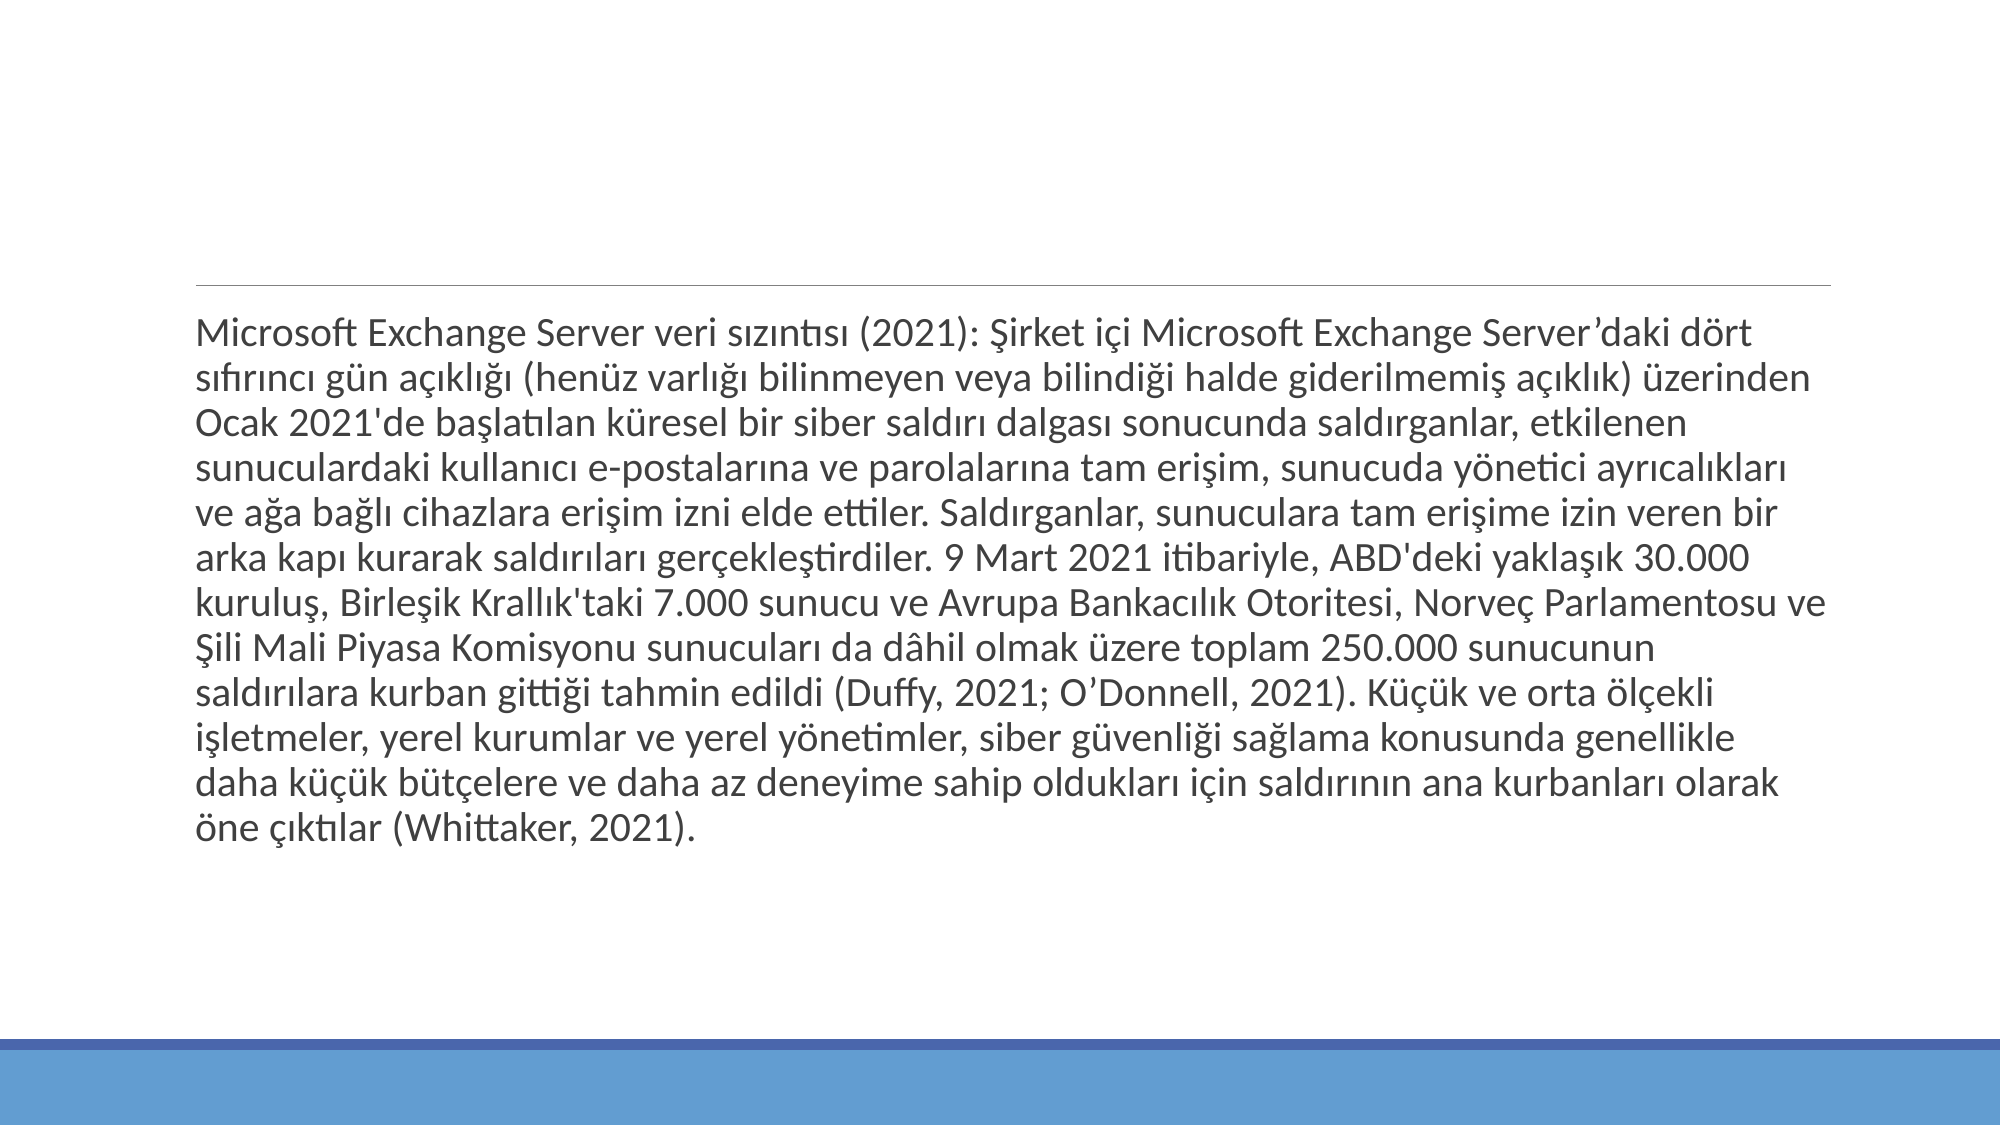

#
Microsoft Exchange Server veri sızıntısı (2021): Şirket içi Microsoft Exchange Server’daki dört sıfırıncı gün açıklığı (henüz varlığı bilinmeyen veya bilindiği halde giderilmemiş açıklık) üzerinden Ocak 2021'de başlatılan küresel bir siber saldırı dalgası sonucunda saldırganlar, etkilenen sunuculardaki kullanıcı e-postalarına ve parolalarına tam erişim, sunucuda yönetici ayrıcalıkları ve ağa bağlı cihazlara erişim izni elde ettiler. Saldırganlar, sunuculara tam erişime izin veren bir arka kapı kurarak saldırıları gerçekleştirdiler. 9 Mart 2021 itibariyle, ABD'deki yaklaşık 30.000 kuruluş, Birleşik Krallık'taki 7.000 sunucu ve Avrupa Bankacılık Otoritesi, Norveç Parlamentosu ve Şili Mali Piyasa Komisyonu sunucuları da dâhil olmak üzere toplam 250.000 sunucunun saldırılara kurban gittiği tahmin edildi (Duffy, 2021; O’Donnell, 2021). Küçük ve orta ölçekli işletmeler, yerel kurumlar ve yerel yönetimler, siber güvenliği sağlama konusunda genellikle daha küçük bütçelere ve daha az deneyime sahip oldukları için saldırının ana kurbanları olarak öne çıktılar (Whittaker, 2021).